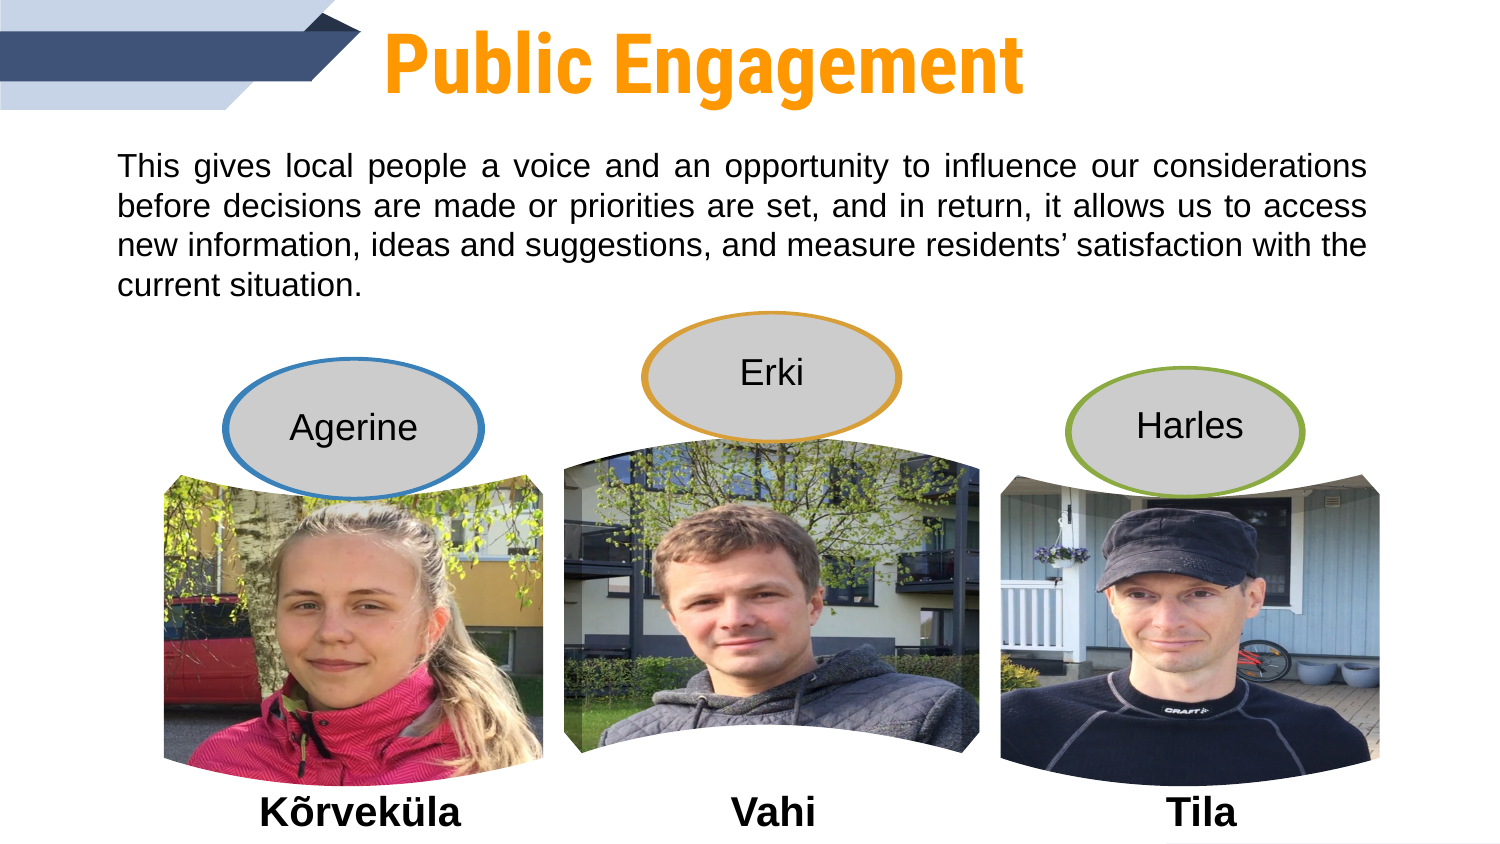

Public Engagement
This gives local people a voice and an opportunity to influence our considerations before decisions are made or priorities are set, and in return, it allows us to access new information, ideas and suggestions, and measure residents’ satisfaction with the current situation.

Erki

Harles
Agerine

Vahi
Tila
Kõrveküla